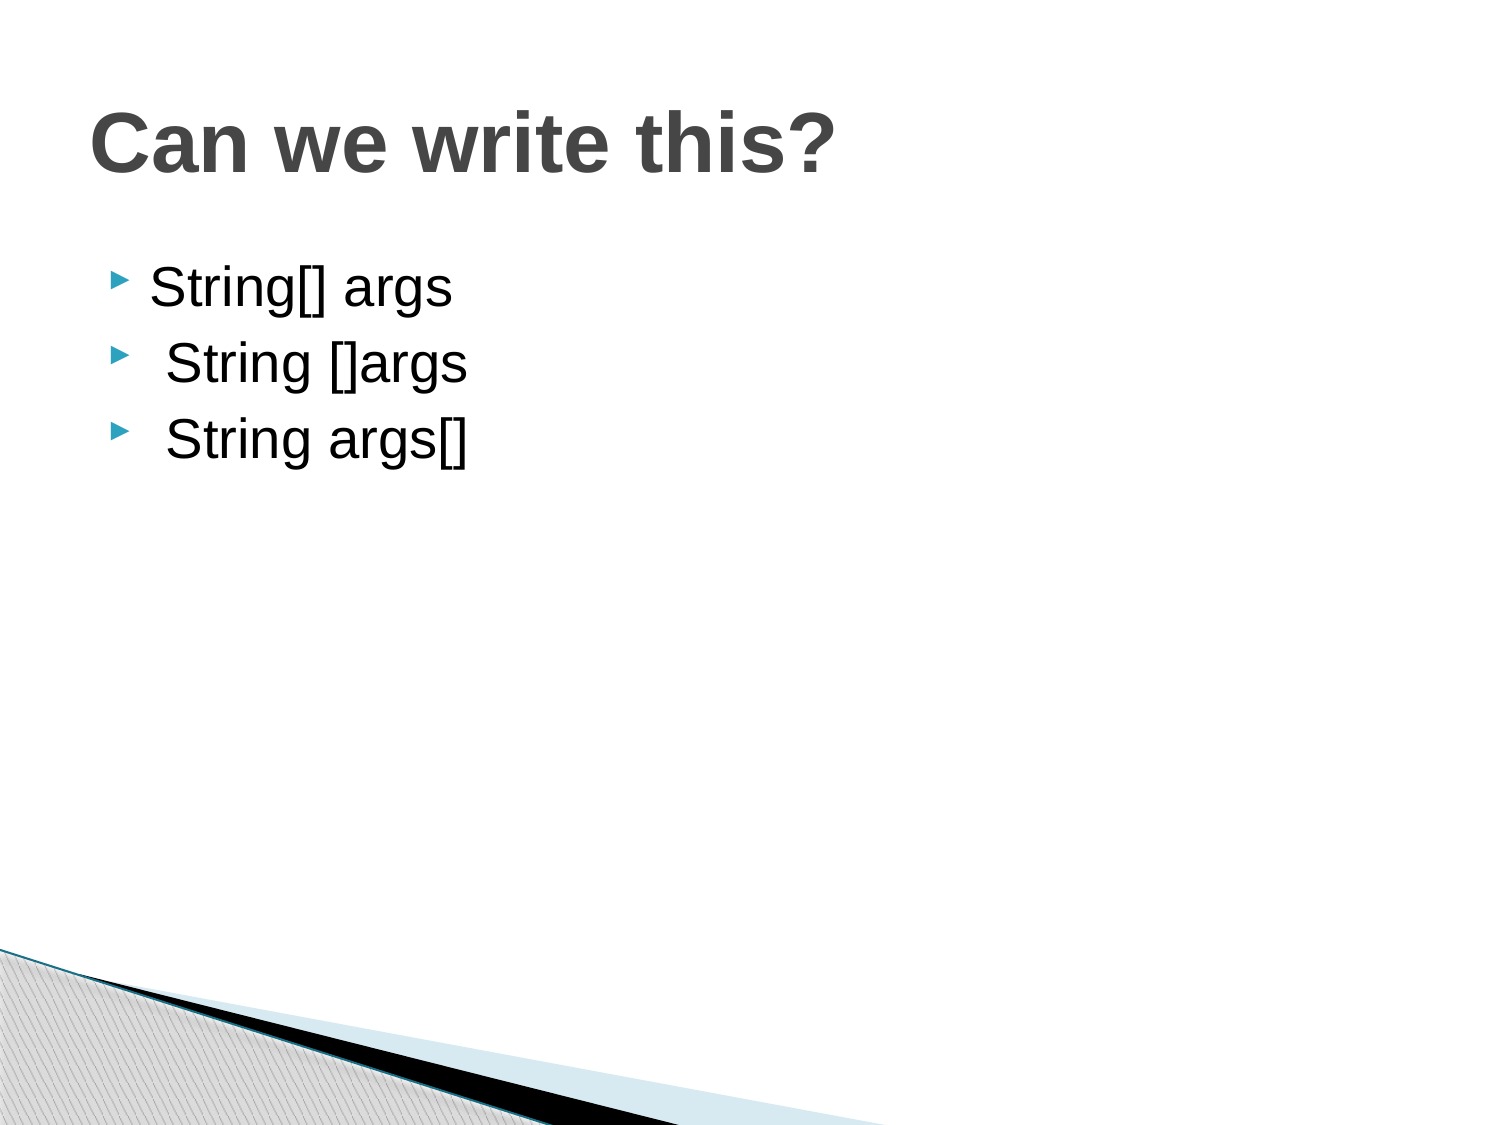

# Can we write this?
String[] args
 String []args
 String args[]